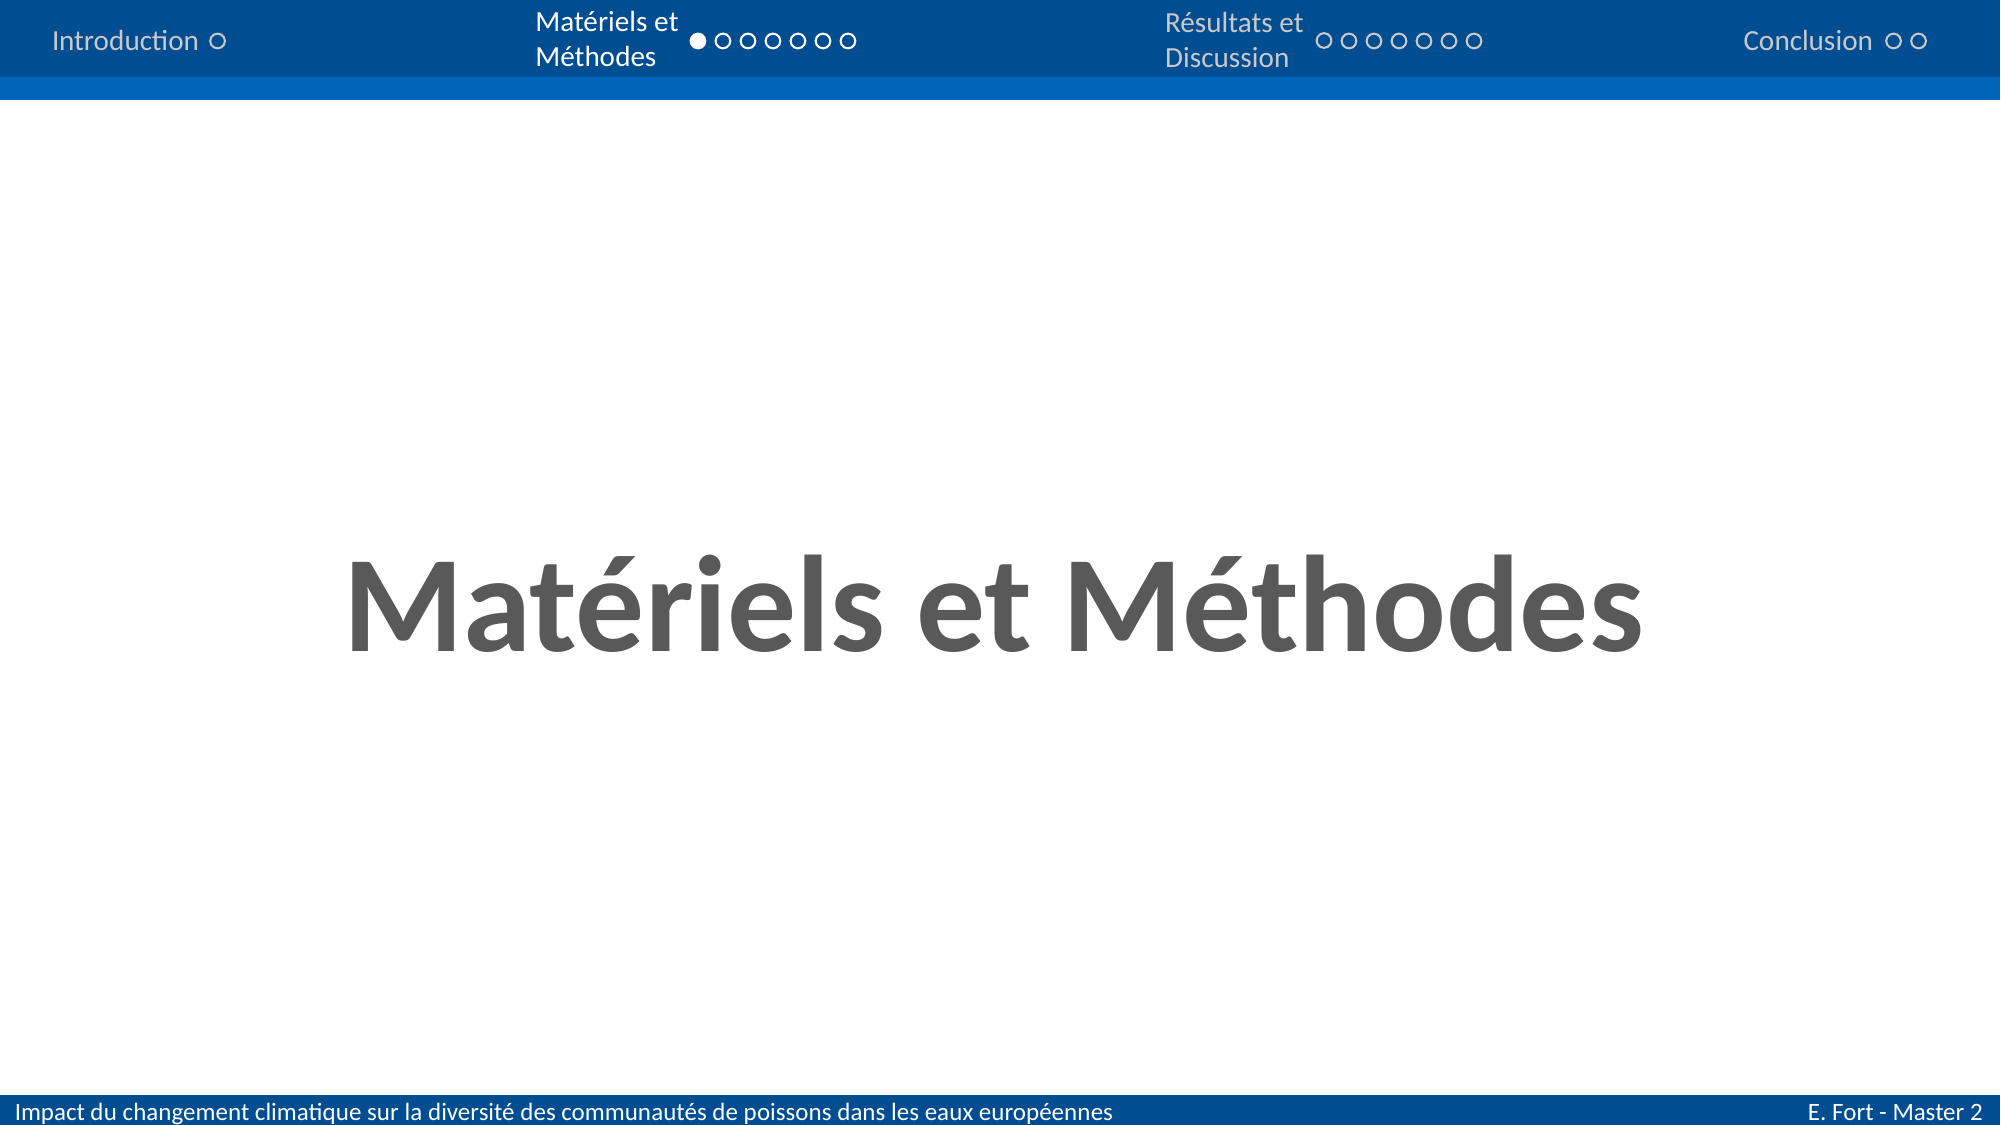

Matériels et Méthodes
Résultats et
Discussion
Conclusion

Introduction

Matériels et Méthodes
Impact du changement climatique sur la diversité des communautés de poissons dans les eaux européennes           				                         E. Fort - Master 2